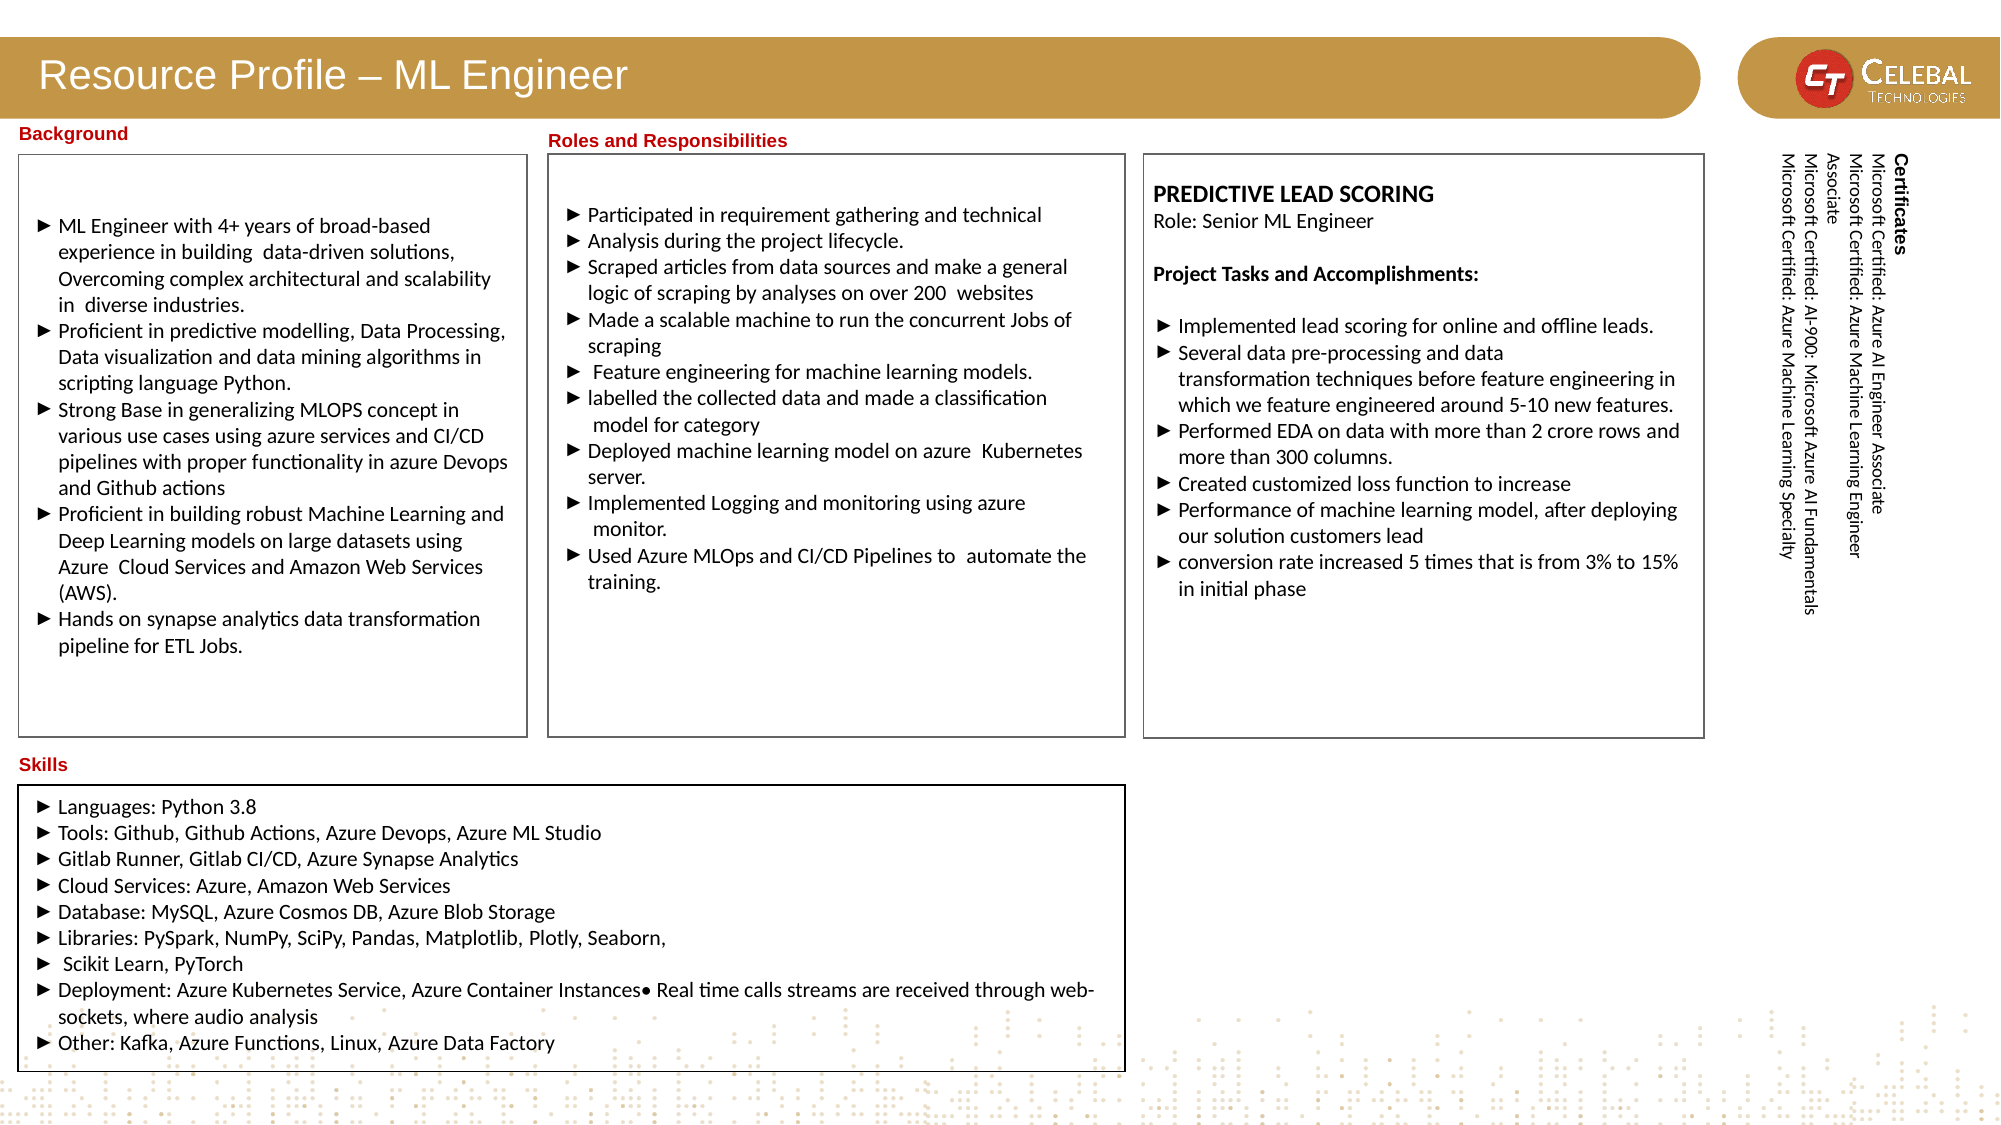

# Resource Profile – ML Engineer
Background
Roles and Responsibilities

Participated in requirement gathering and technical
Analysis during the project lifecycle.
Scraped articles from data sources and make a general  logic of scraping by analyses on over 200  websites
Made a scalable machine to run the concurrent Jobs of  scraping
 Feature engineering for machine learning models.
labelled the collected data and made a classification   model for category
Deployed machine learning model on azure  Kubernetes server.
Implemented Logging and monitoring using azure   monitor.
Used Azure MLOps and CI/CD Pipelines to  automate the training.

ML Engineer with 4+ years of broad-based experience in building  data-driven solutions, Overcoming complex architectural and scalability in  diverse industries.
Proficient in predictive modelling, Data Processing, Data visualization and data mining algorithms in scripting language Python.
Strong Base in generalizing MLOPS concept in various use cases using azure services and CI/CD pipelines with proper functionality in azure Devops and Github actions
Proficient in building robust Machine Learning and  Deep Learning models on large datasets using Azure  Cloud Services and Amazon Web Services (AWS).
Hands on synapse analytics data transformation pipeline for ETL Jobs.

PREDICTIVE LEAD SCORING
Role: Senior ML Engineer

Project Tasks and Accomplishments:

Implemented lead scoring for online and offline leads.
Several data pre-processing and data transformation techniques before feature engineering in which we feature engineered around 5-10 new features.
Performed EDA on data with more than 2 crore rows and more than 300 columns.
Created customized loss function to increase
Performance of machine learning model, after deploying our solution customers lead
conversion rate increased 5 times that is from 3% to 15% in initial phase

Certificates
Microsoft Certified: Azure AI Engineer Associate
Microsoft Certified: Azure Machine Learning Engineer Associate
Microsoft Certified: AI-900: Microsoft Azure AI Fundamentals
Microsoft Certified: Azure Machine Learning Specialty

Skills
Languages: Python 3.8
Tools: Github, Github Actions, Azure Devops, Azure ML Studio
Gitlab Runner, Gitlab CI/CD, Azure Synapse Analytics
Cloud Services: Azure, Amazon Web Services
Database: MySQL, Azure Cosmos DB, Azure Blob Storage
Libraries: PySpark, NumPy, SciPy, Pandas, Matplotlib, Plotly, Seaborn,
 Scikit Learn, PyTorch
Deployment: Azure Kubernetes Service, Azure Container Instances• Real time calls streams are received through web-sockets, where audio analysis
Other: Kafka, Azure Functions, Linux, Azure Data Factory